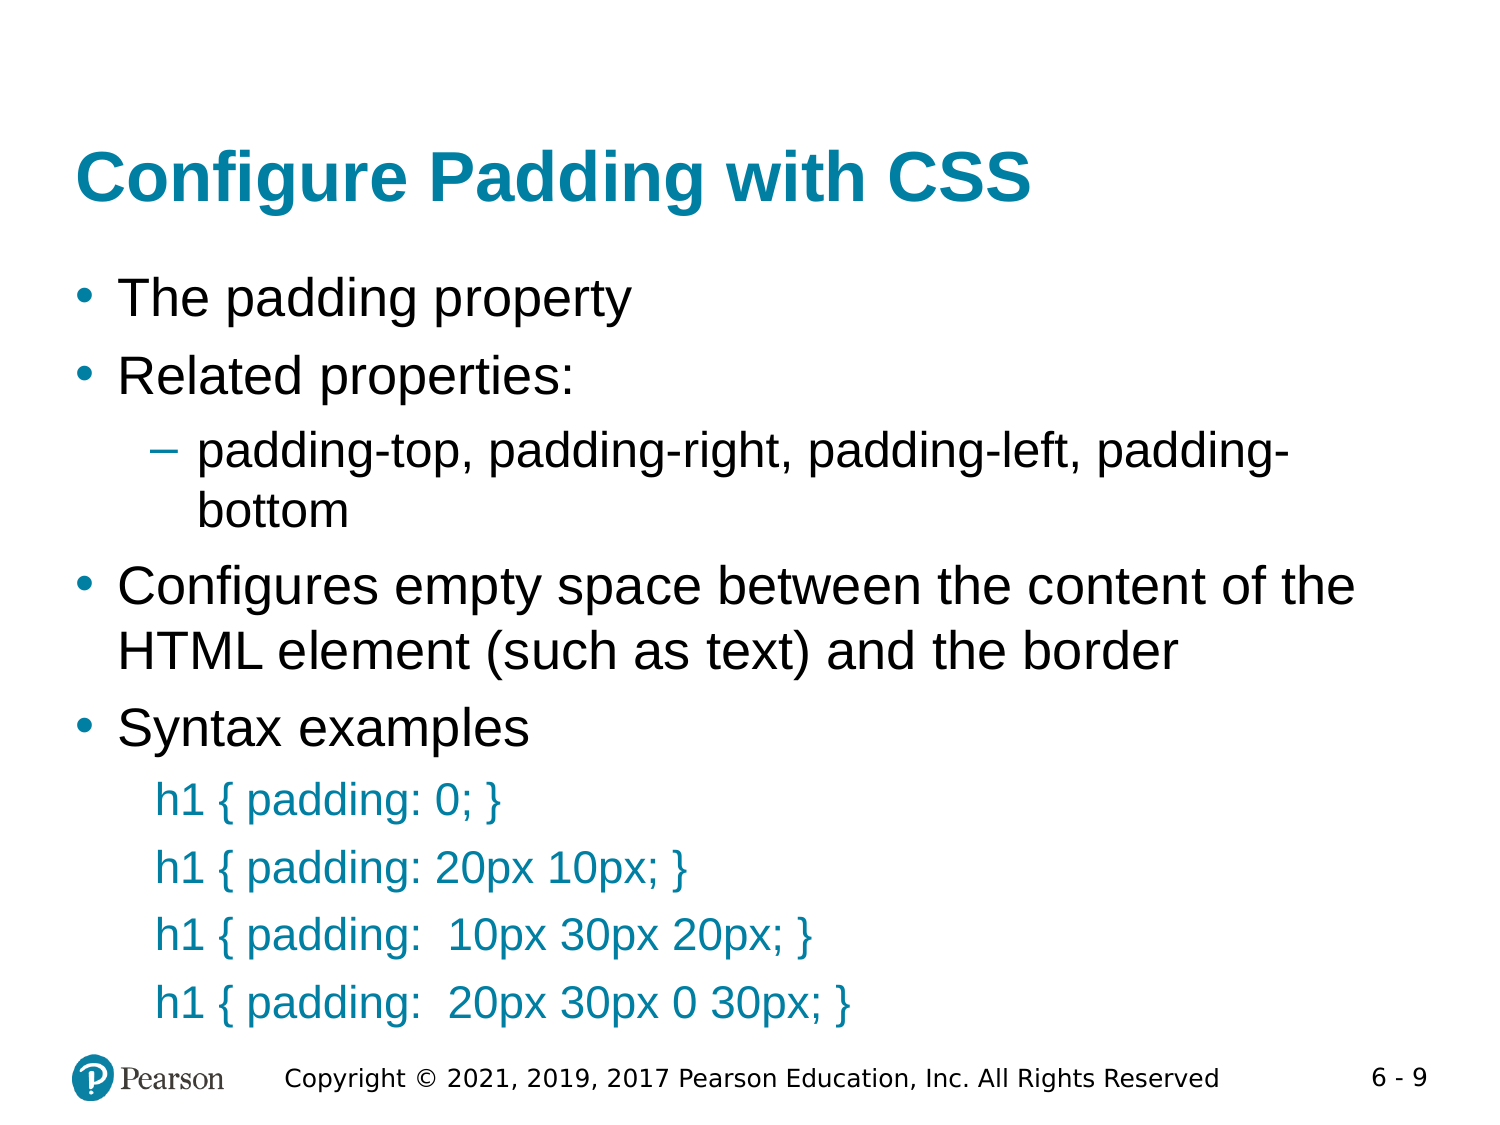

# Configure Padding with CSS
The padding property
Related properties:
padding-top, padding-right, padding-left, padding-bottom
Configures empty space between the content of the HTML element (such as text) and the border
Syntax examples
h1 { padding: 0; }
h1 { padding: 20px 10px; }
h1 { padding:  10px 30px 20px; }
h1 { padding:  20px 30px 0 30px; }